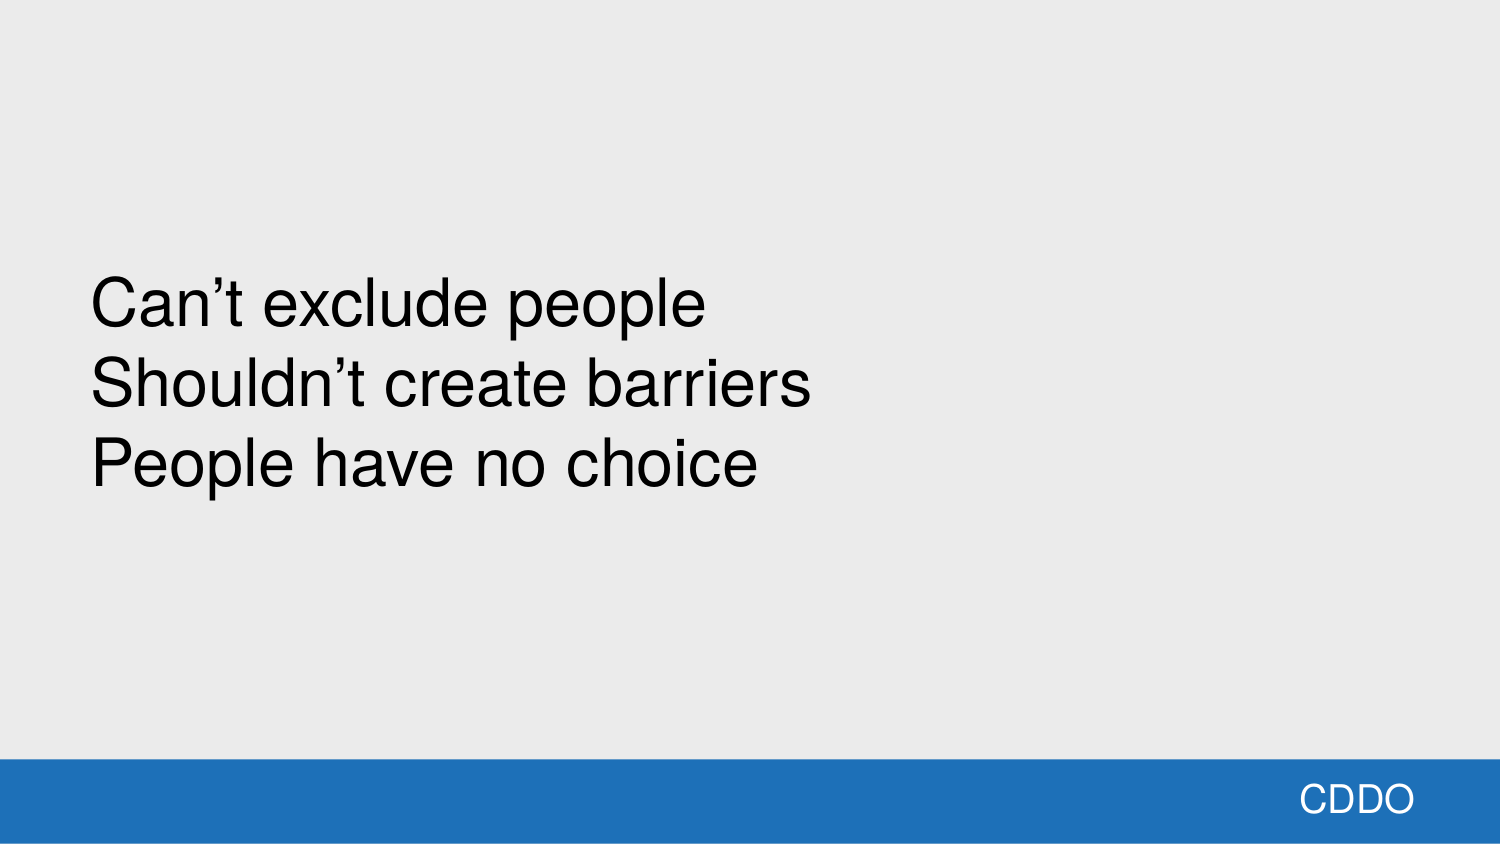

Can’t exclude people
Shouldn’t create barriers
People have no choice